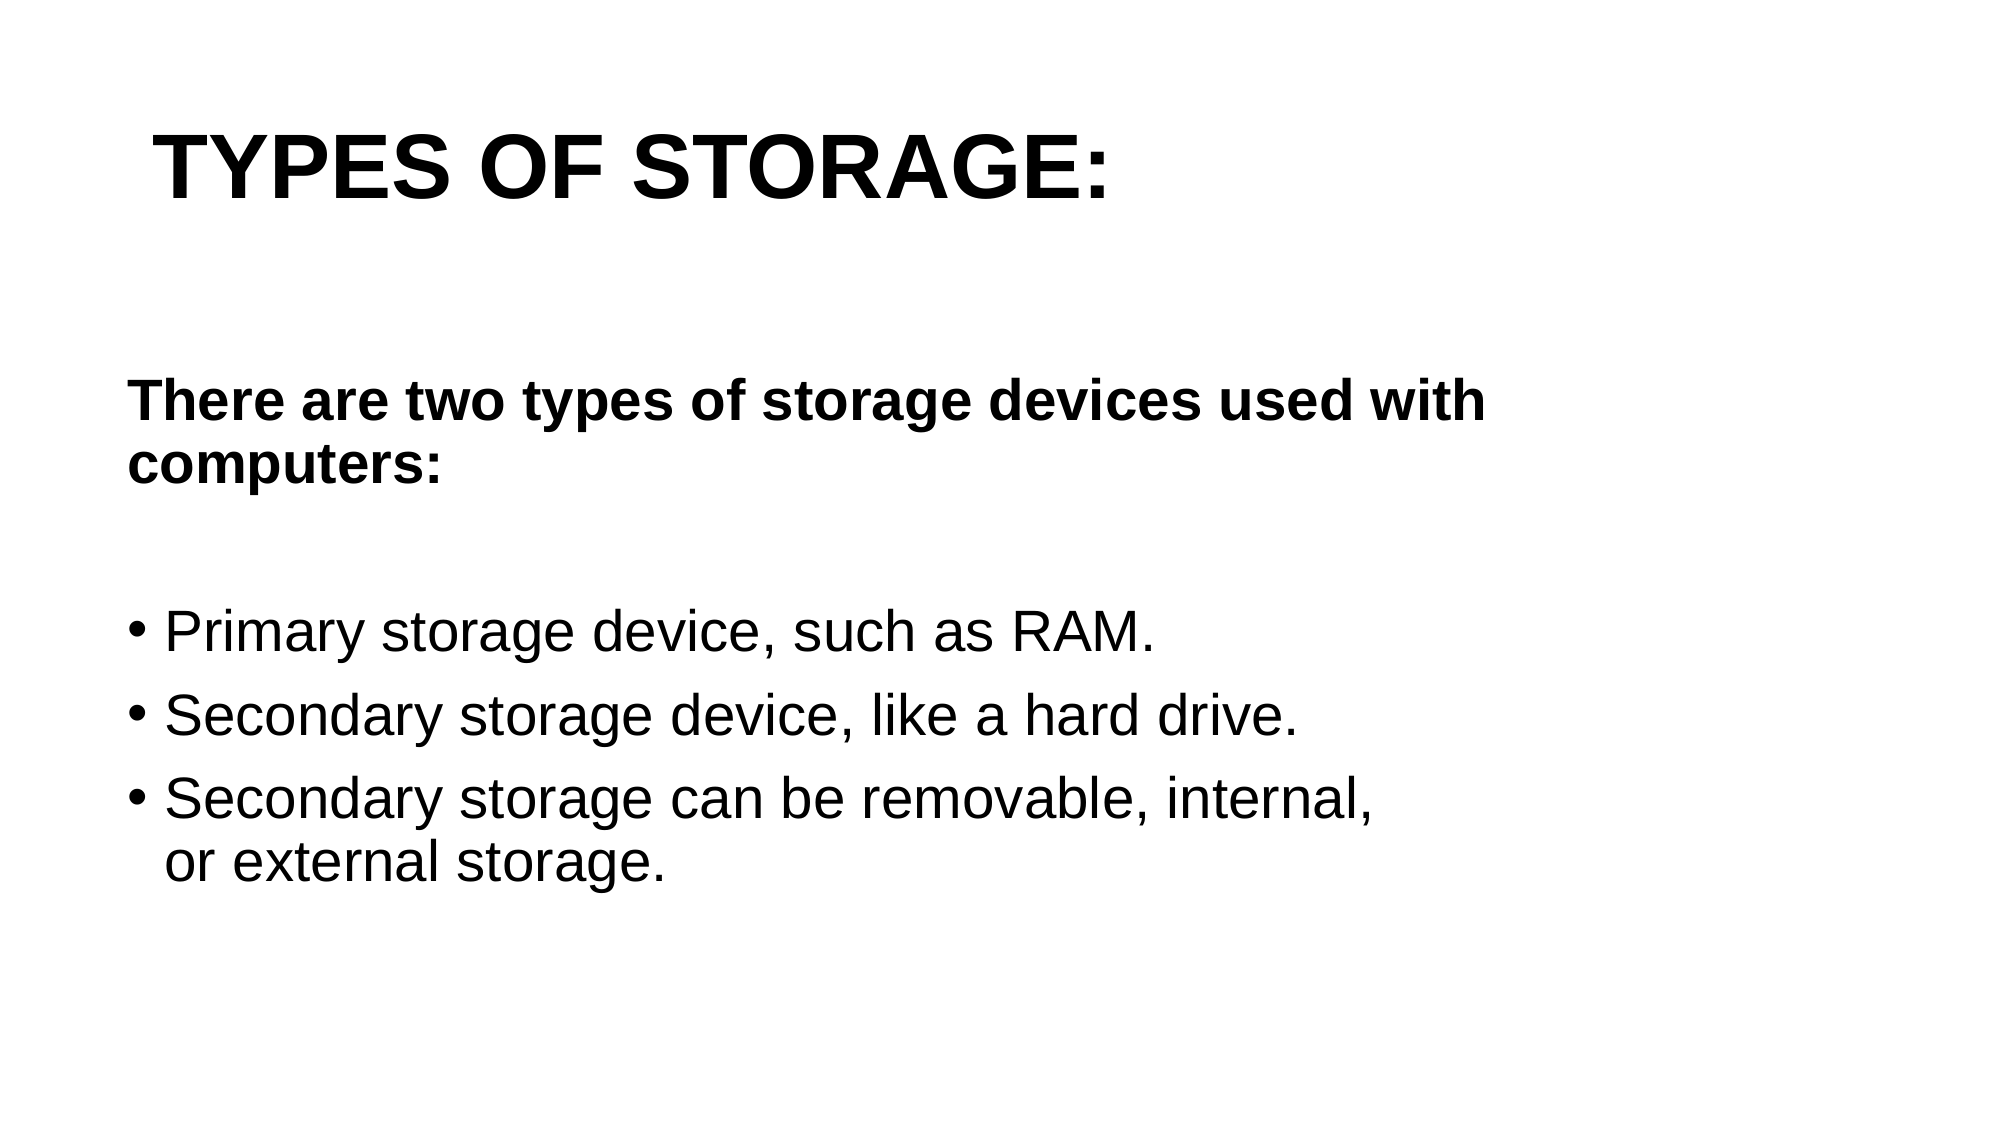

# TYPES OF STORAGE:
There are two types of storage devices used with computers:

Primary storage device, such as RAM.
Secondary storage device, like a hard drive.
Secondary storage can be removable, internal, or external storage.